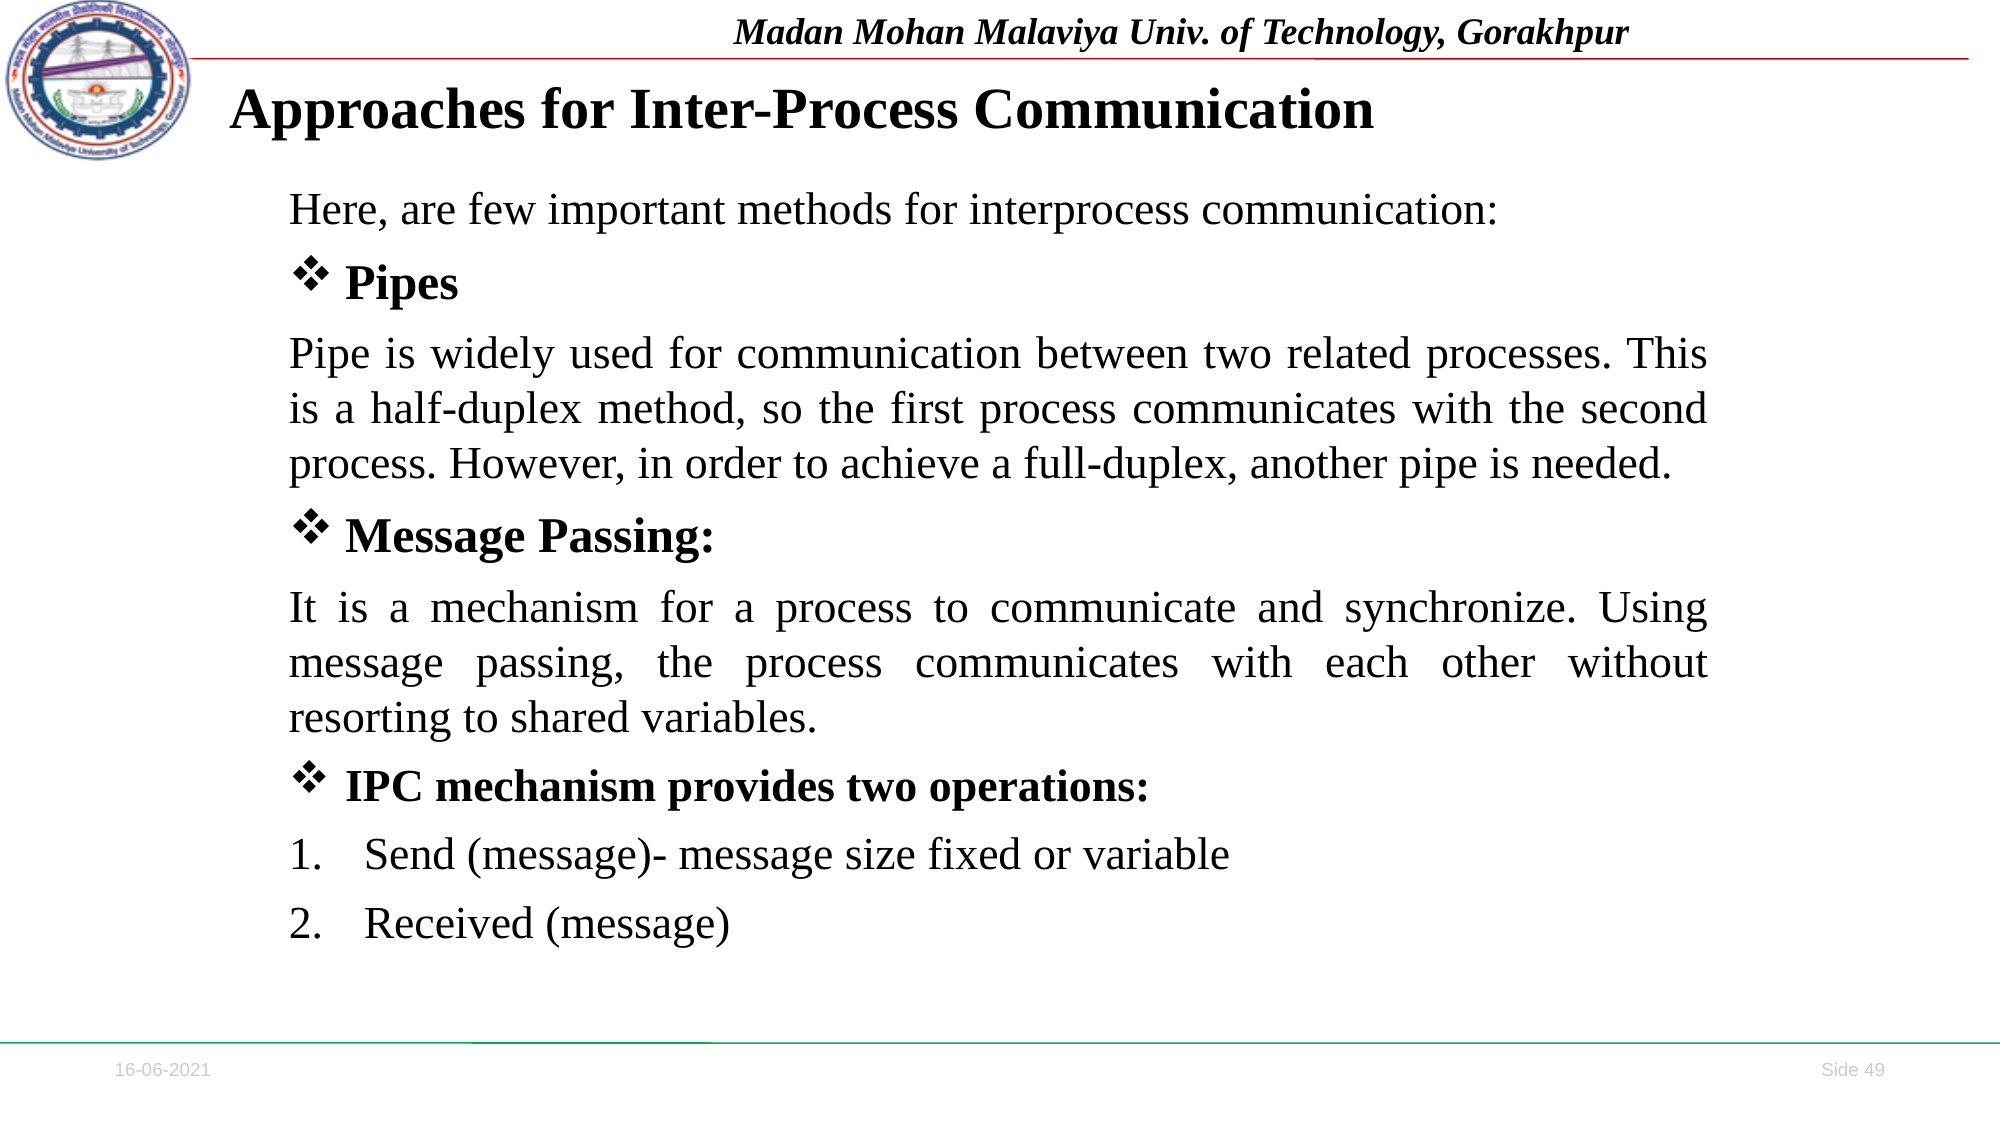

# Approaches for Inter-Process Communication
Here, are few important methods for interprocess communication:
Pipes
Pipe is widely used for communication between two related processes. This is a half-duplex method, so the first process communicates with the second process. However, in order to achieve a full-duplex, another pipe is needed.
Message Passing:
It is a mechanism for a process to communicate and synchronize. Using message passing, the process communicates with each other without resorting to shared variables.
IPC mechanism provides two operations:
Send (message)- message size fixed or variable
Received (message)